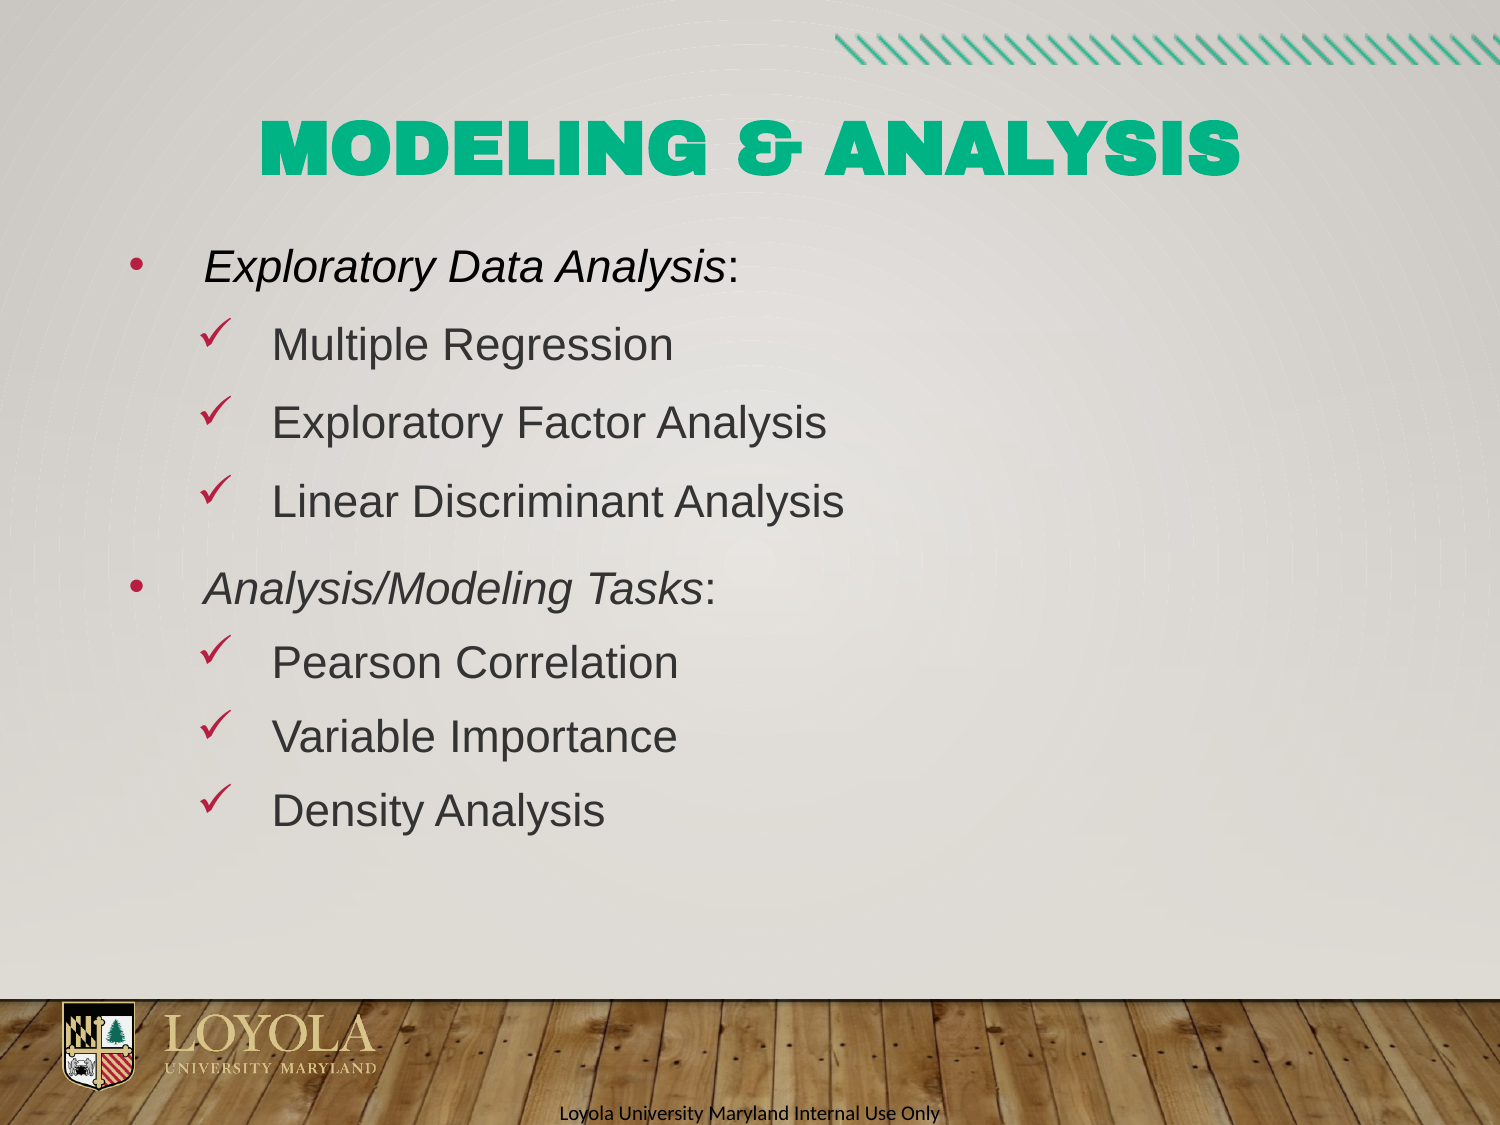

# Modeling & analysis
Exploratory Data Analysis:
Multiple Regression
Exploratory Factor Analysis
Linear Discriminant Analysis
Analysis/Modeling Tasks:
Pearson Correlation
Variable Importance
Density Analysis